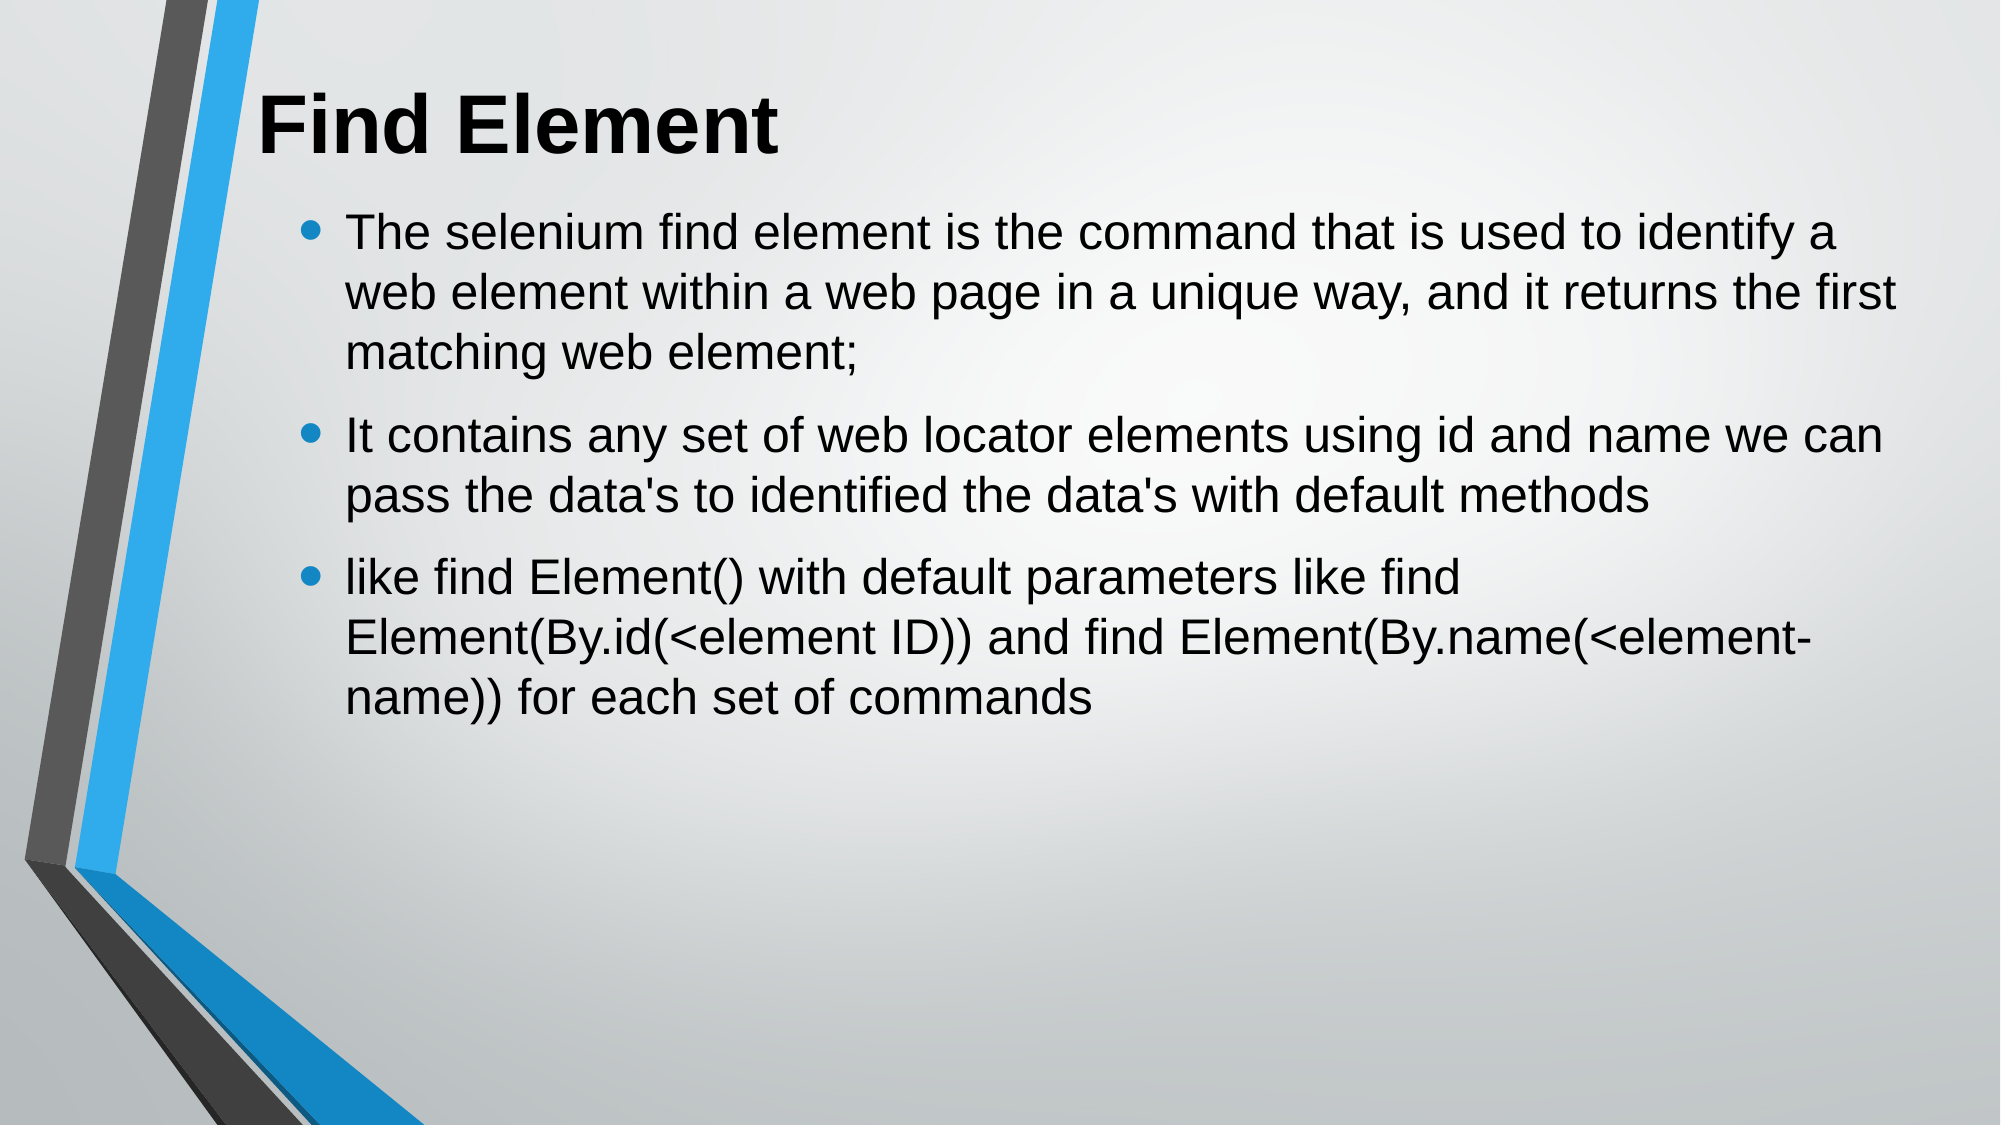

# Find Element
The selenium find element is the command that is used to identify a web element within a web page in a unique way, and it returns the first matching web element;
It contains any set of web locator elements using id and name we can pass the data's to identified the data's with default methods
like find Element() with default parameters like find Element(By.id(<element ID)) and find Element(By.name(<element-name)) for each set of commands